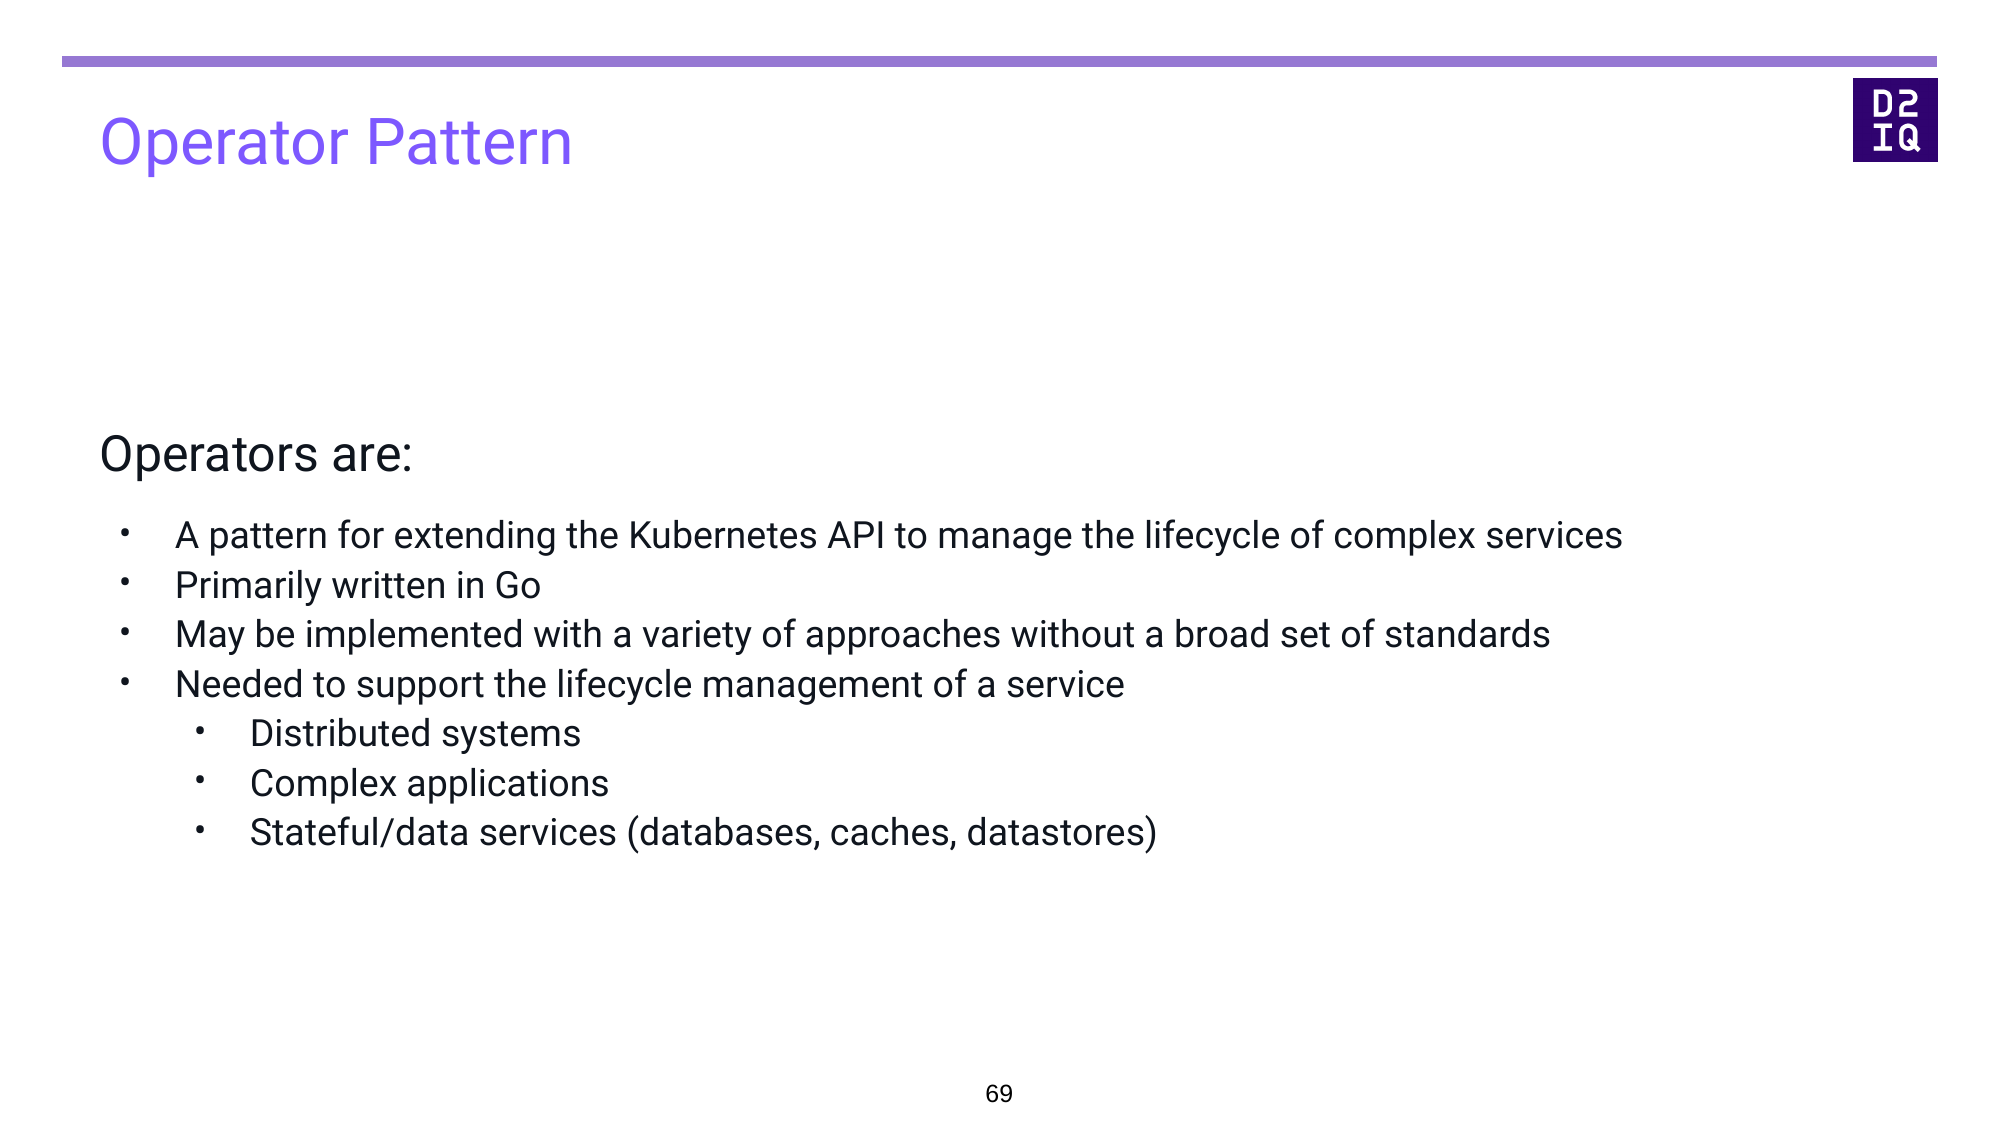

# Operator Pattern
Operators are:
A pattern for extending the Kubernetes API to manage the lifecycle of complex services
Primarily written in Go
May be implemented with a variety of approaches without a broad set of standards
Needed to support the lifecycle management of a service
Distributed systems
Complex applications
Stateful/data services (databases, caches, datastores)

69